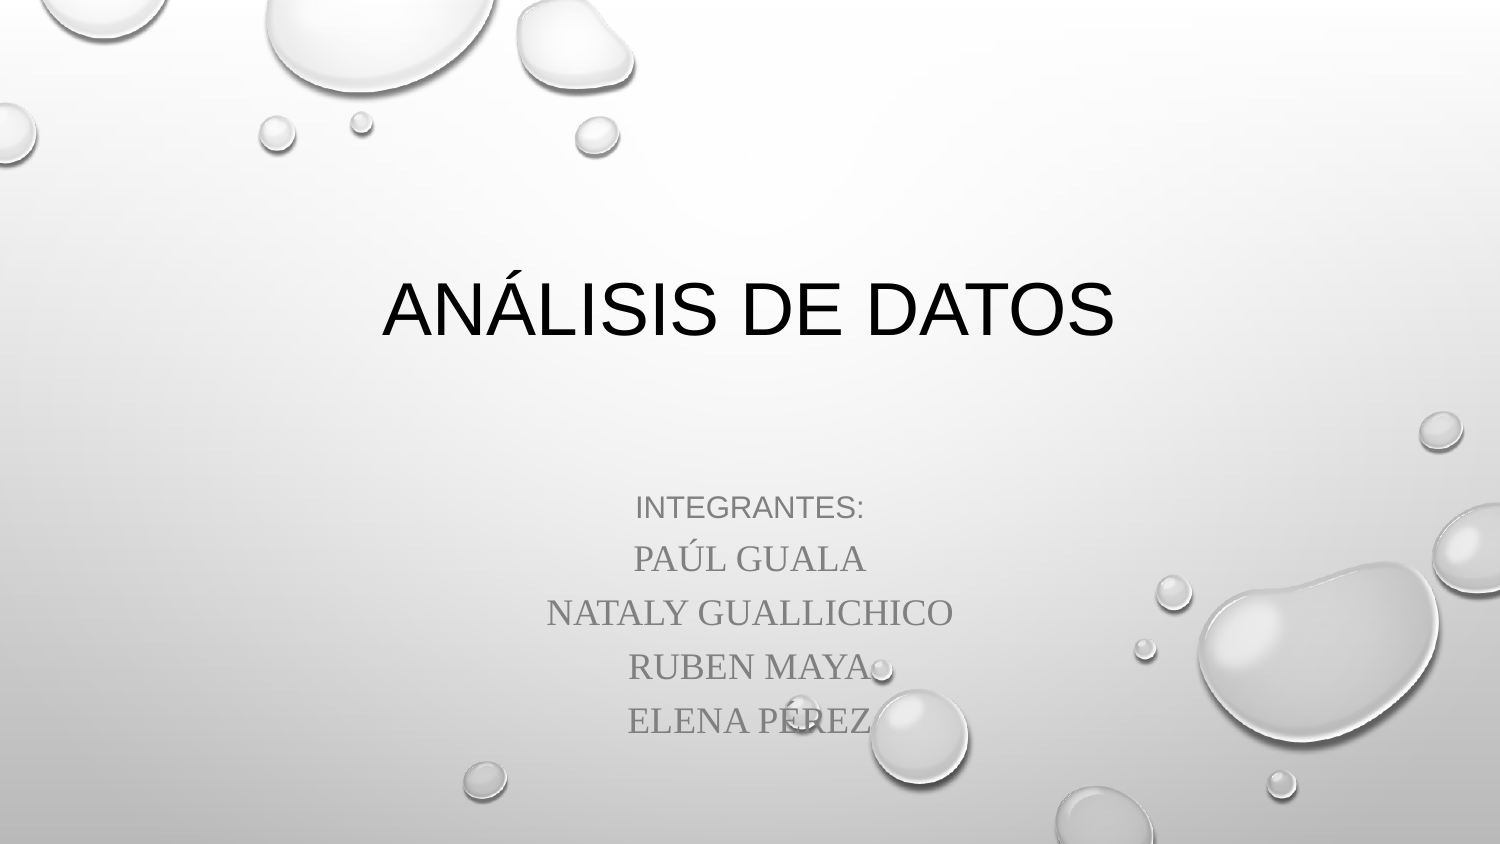

# ANÁLISIS DE DATOS
Integrantes:
Paúl Guala
Nataly Guallichico
Ruben Maya
Elena Pérez